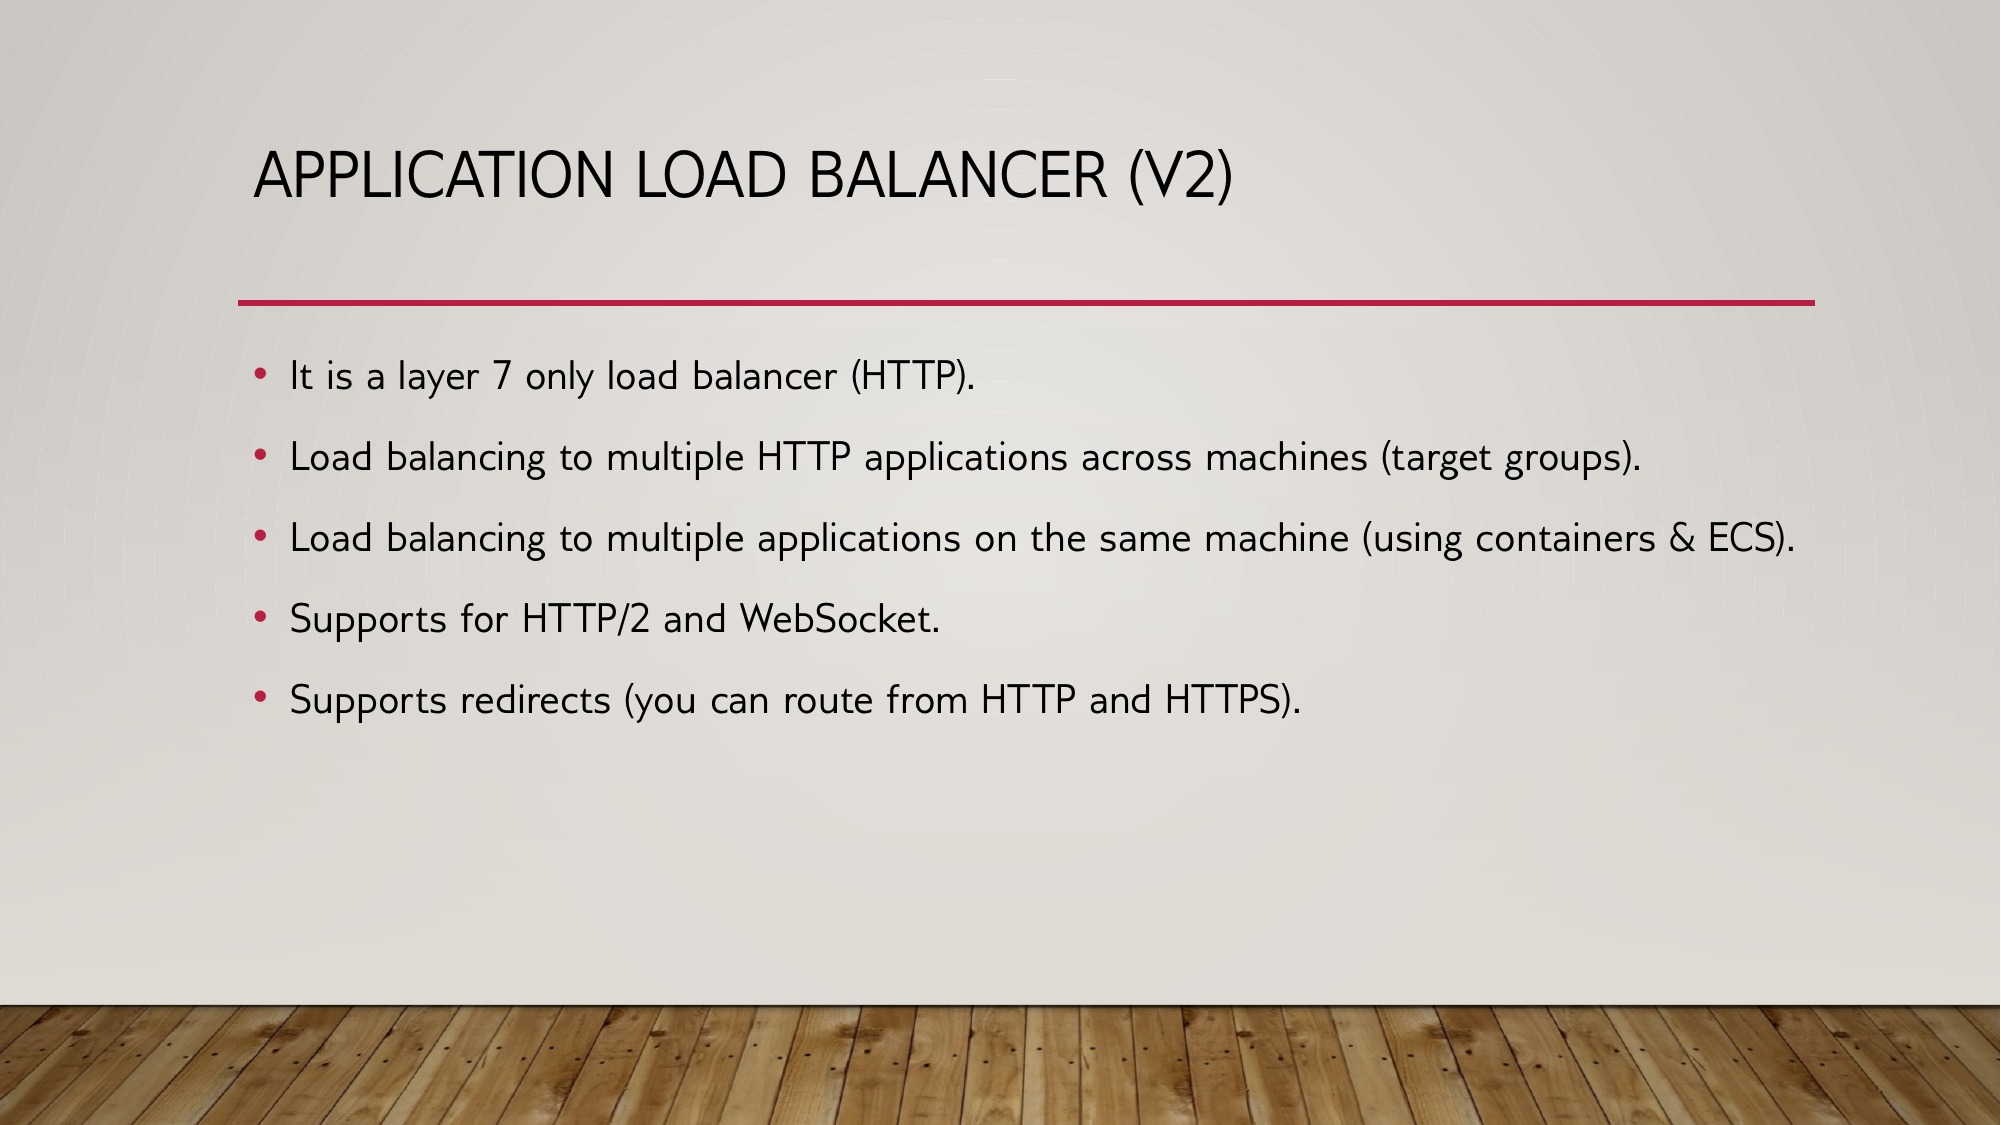

# Application load balancer (v2)
It is a layer 7 only load balancer (HTTP).
Load balancing to multiple HTTP applications across machines (target groups).
Load balancing to multiple applications on the same machine (using containers & ECS).
Supports for HTTP/2 and WebSocket.
Supports redirects (you can route from HTTP and HTTPS).